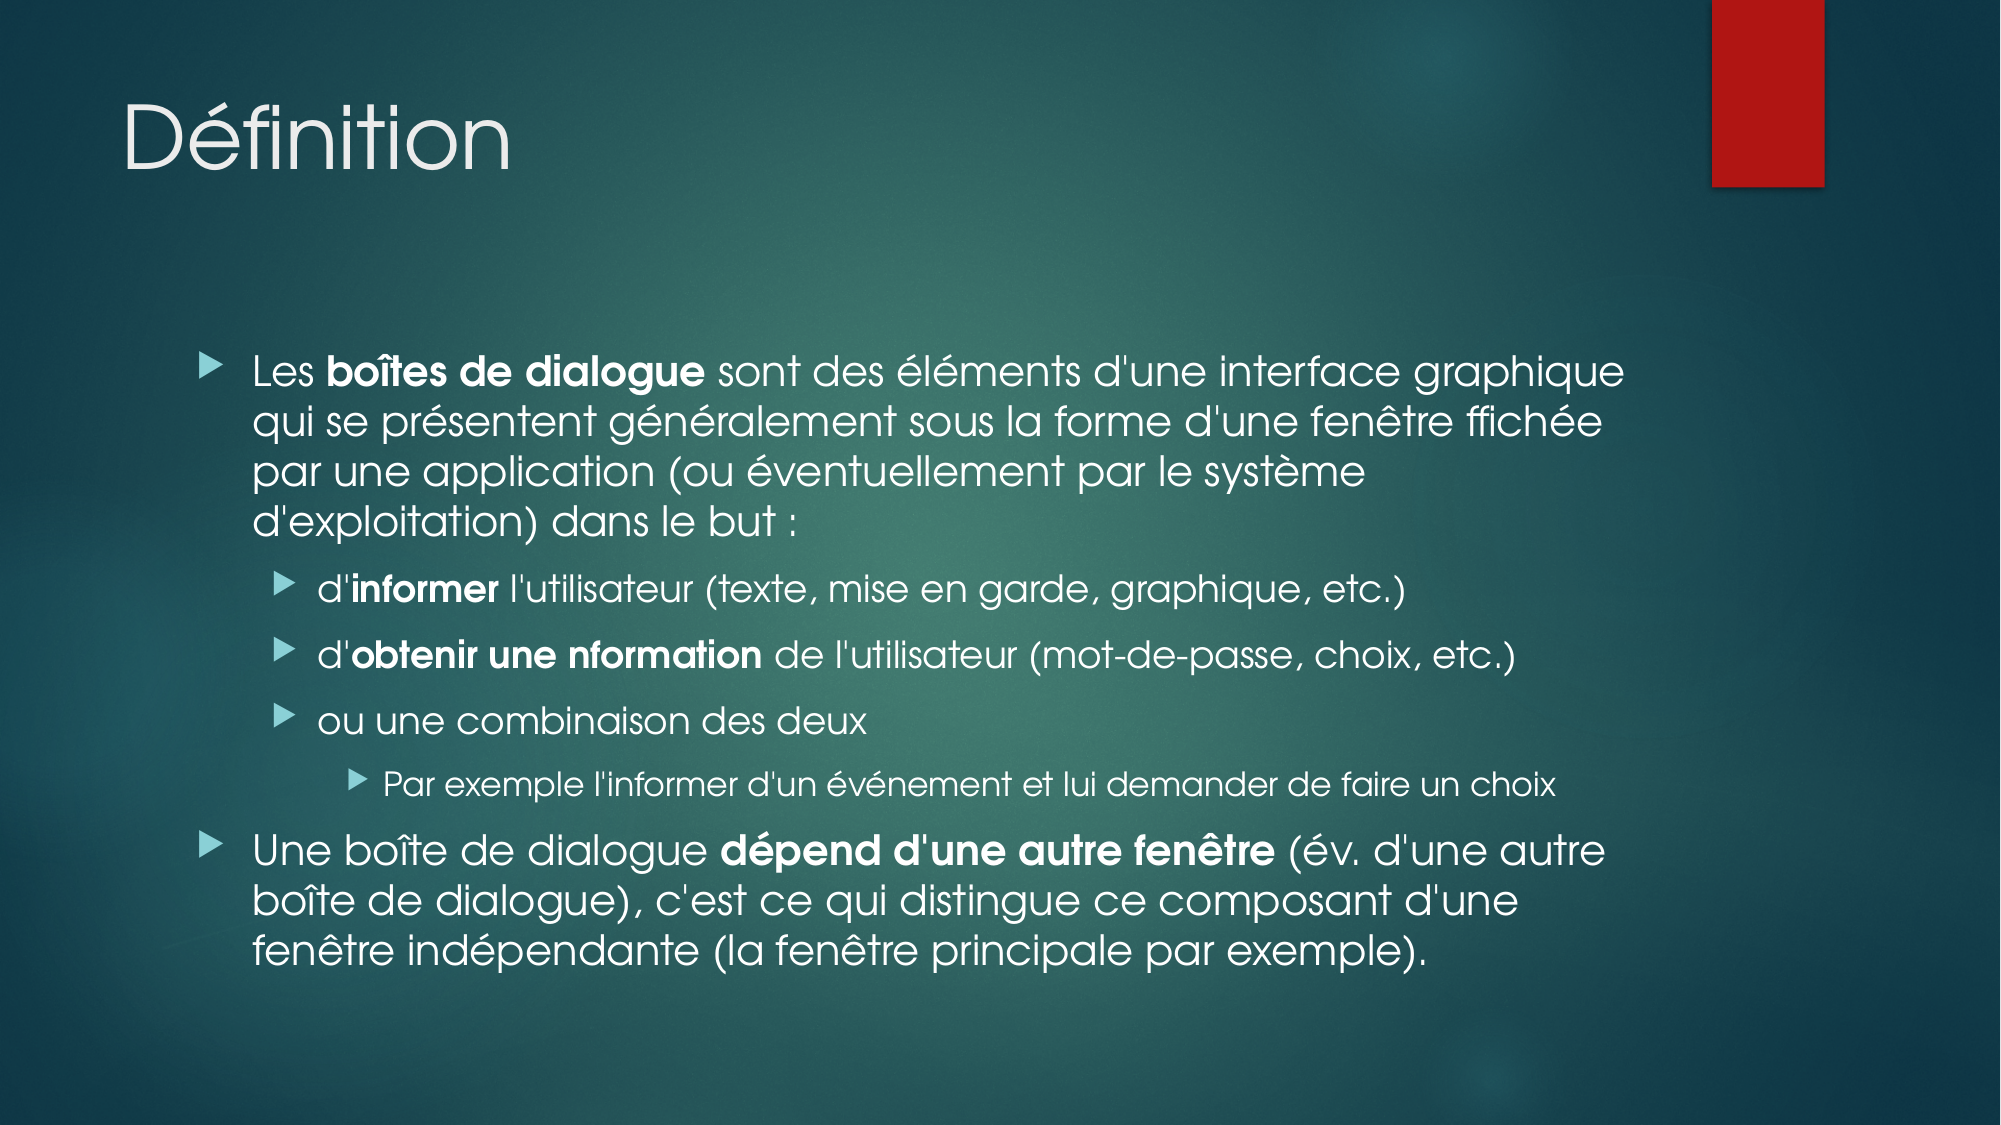

# Définition
Les boîtes de dialogue sont des éléments d'une interface graphique qui se présentent généralement sous la forme d'une fenêtre ffichée par une application (ou éventuellement par le système d'exploitation) dans le but :
d'informer l'utilisateur (texte, mise en garde, graphique, etc.)
d'obtenir une nformation de l'utilisateur (mot-de-passe, choix, etc.)
ou une combinaison des deux
Par exemple l'informer d'un événement et lui demander de faire un choix
Une boîte de dialogue dépend d'une autre fenêtre (év. d'une autre boîte de dialogue), c'est ce qui distingue ce composant d'une fenêtre indépendante (la fenêtre principale par exemple).